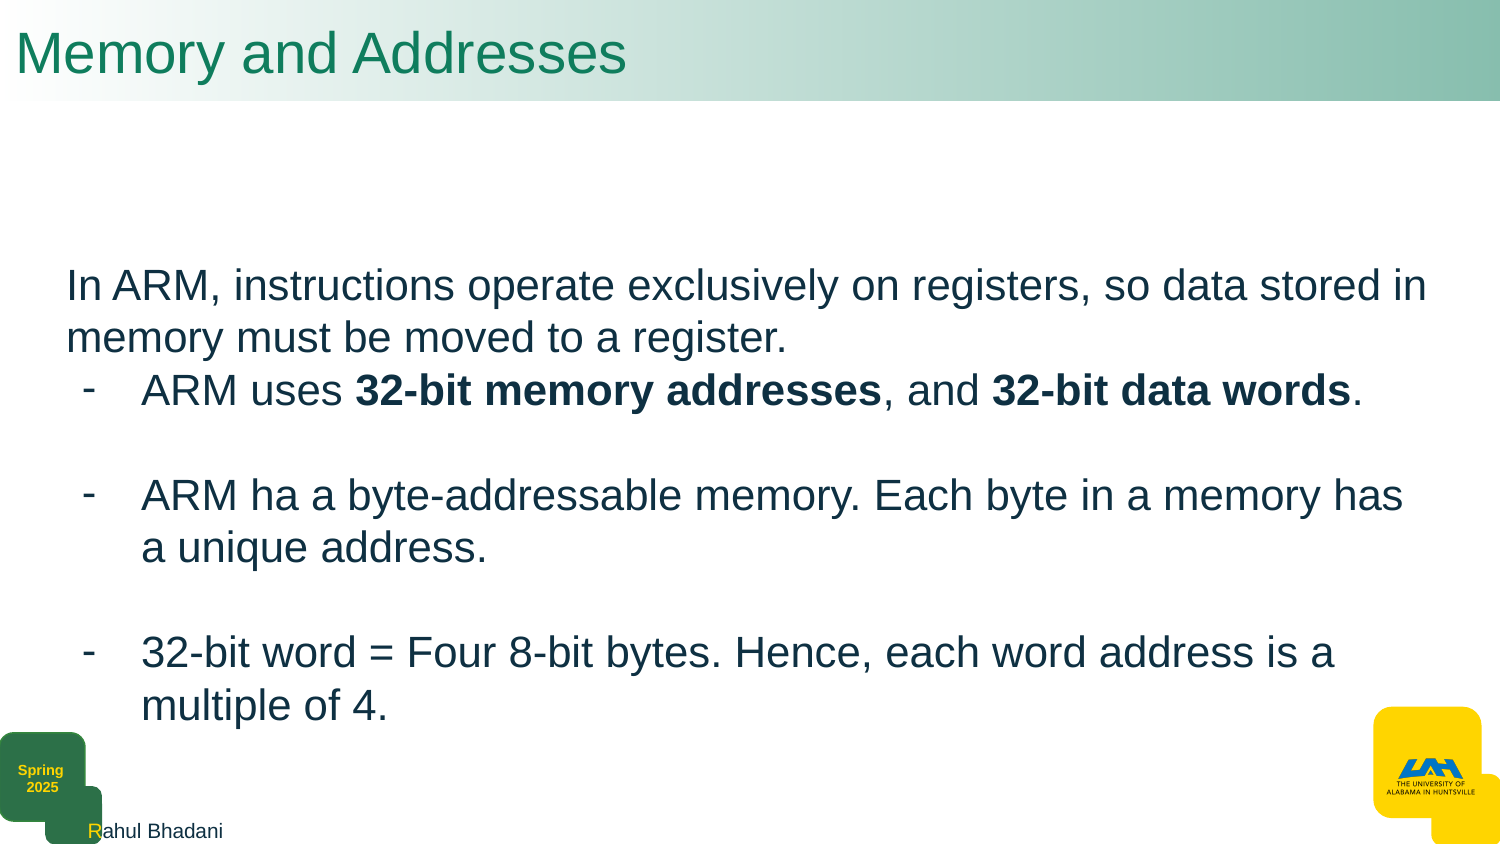

# Memory and Addresses

In ARM, instructions operate exclusively on registers, so data stored in memory must be moved to a register.
ARM uses 32-bit memory addresses, and 32-bit data words.

ARM ha a byte-addressable memory. Each byte in a memory has a unique address.

32-bit word = Four 8-bit bytes. Hence, each word address is a multiple of 4.